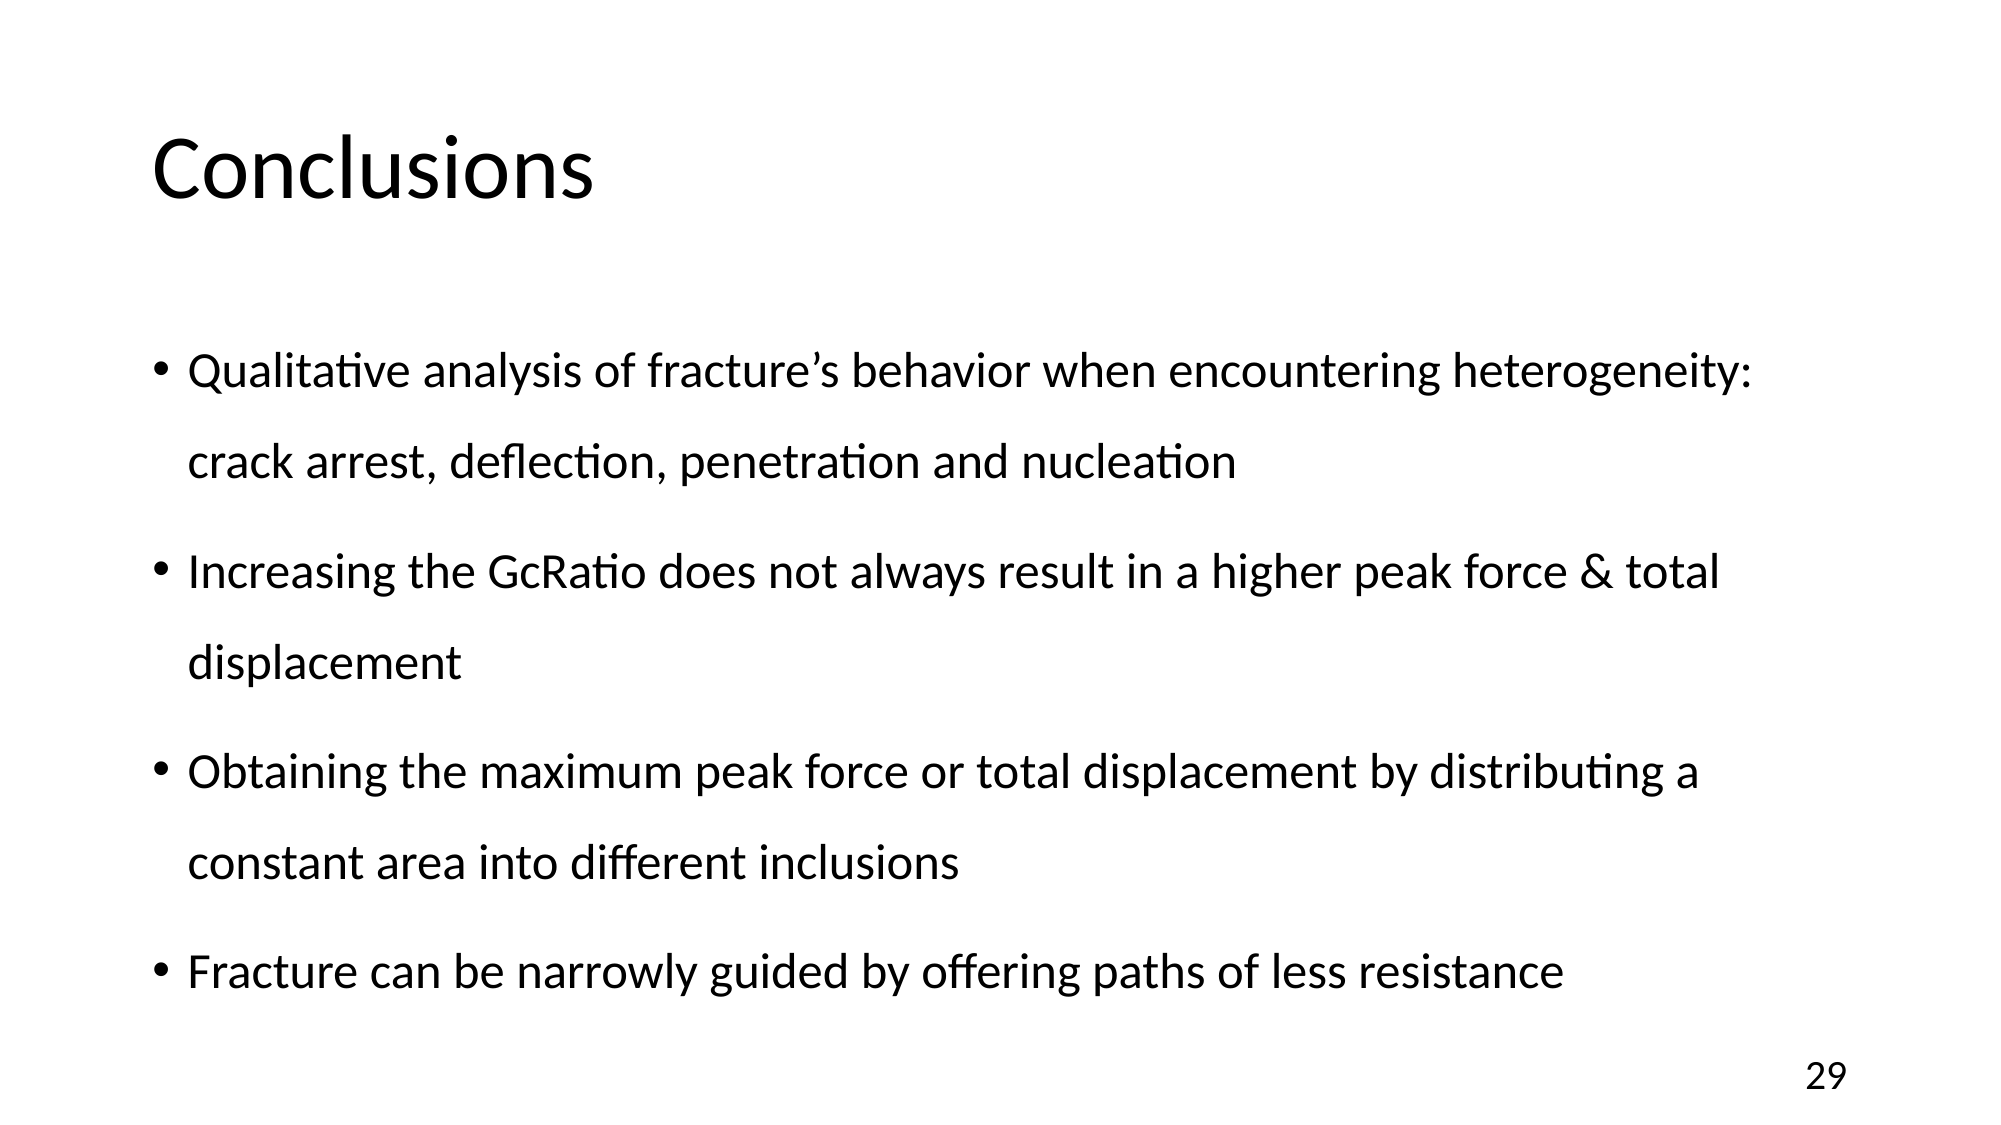

# Conclusions
Qualitative analysis of fracture’s behavior when encountering heterogeneity: crack arrest, deflection, penetration and nucleation
Increasing the GcRatio does not always result in a higher peak force & total displacement
Obtaining the maximum peak force or total displacement by distributing a constant area into different inclusions
Fracture can be narrowly guided by offering paths of less resistance
29